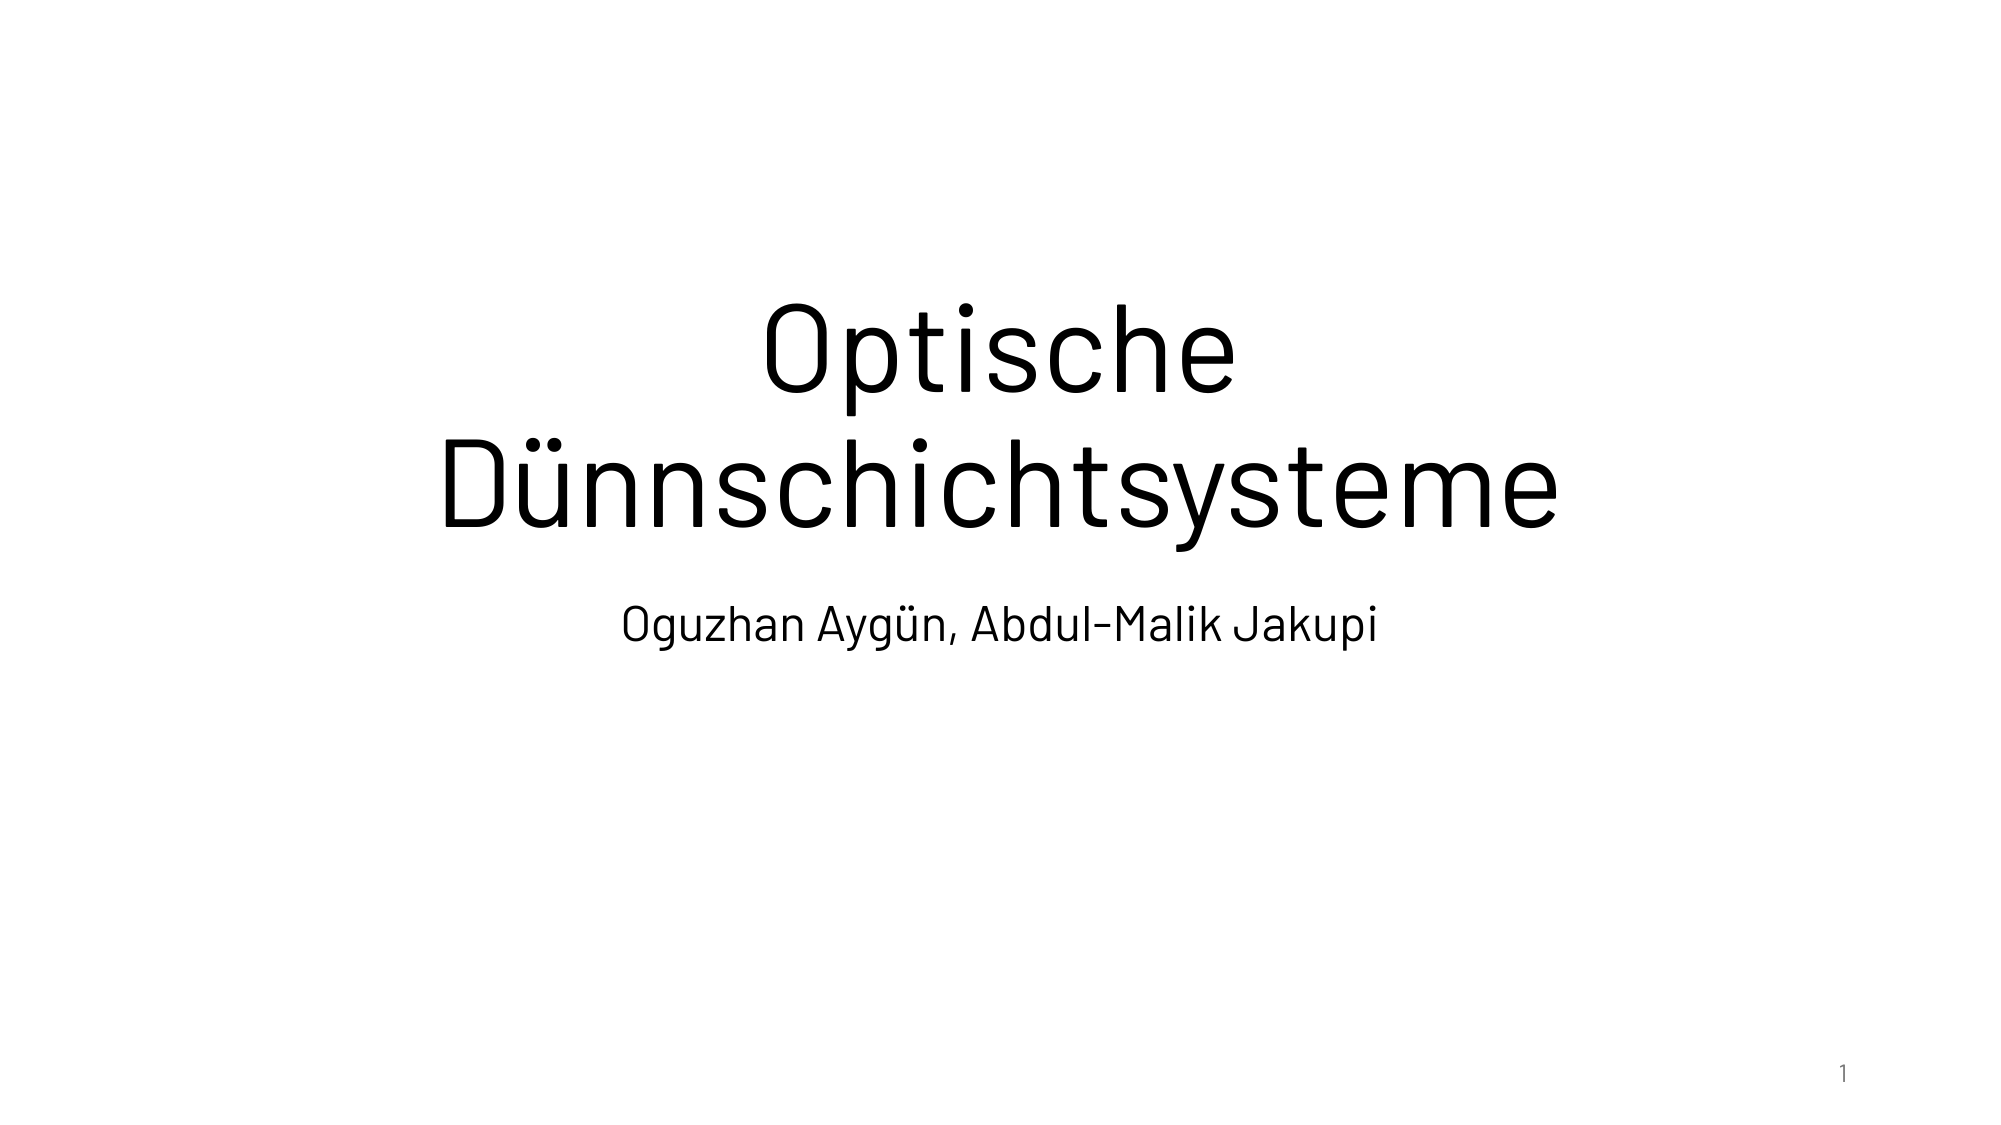

# Optische Dünnschichtsysteme
Oguzhan Aygün, Abdul-Malik Jakupi
1